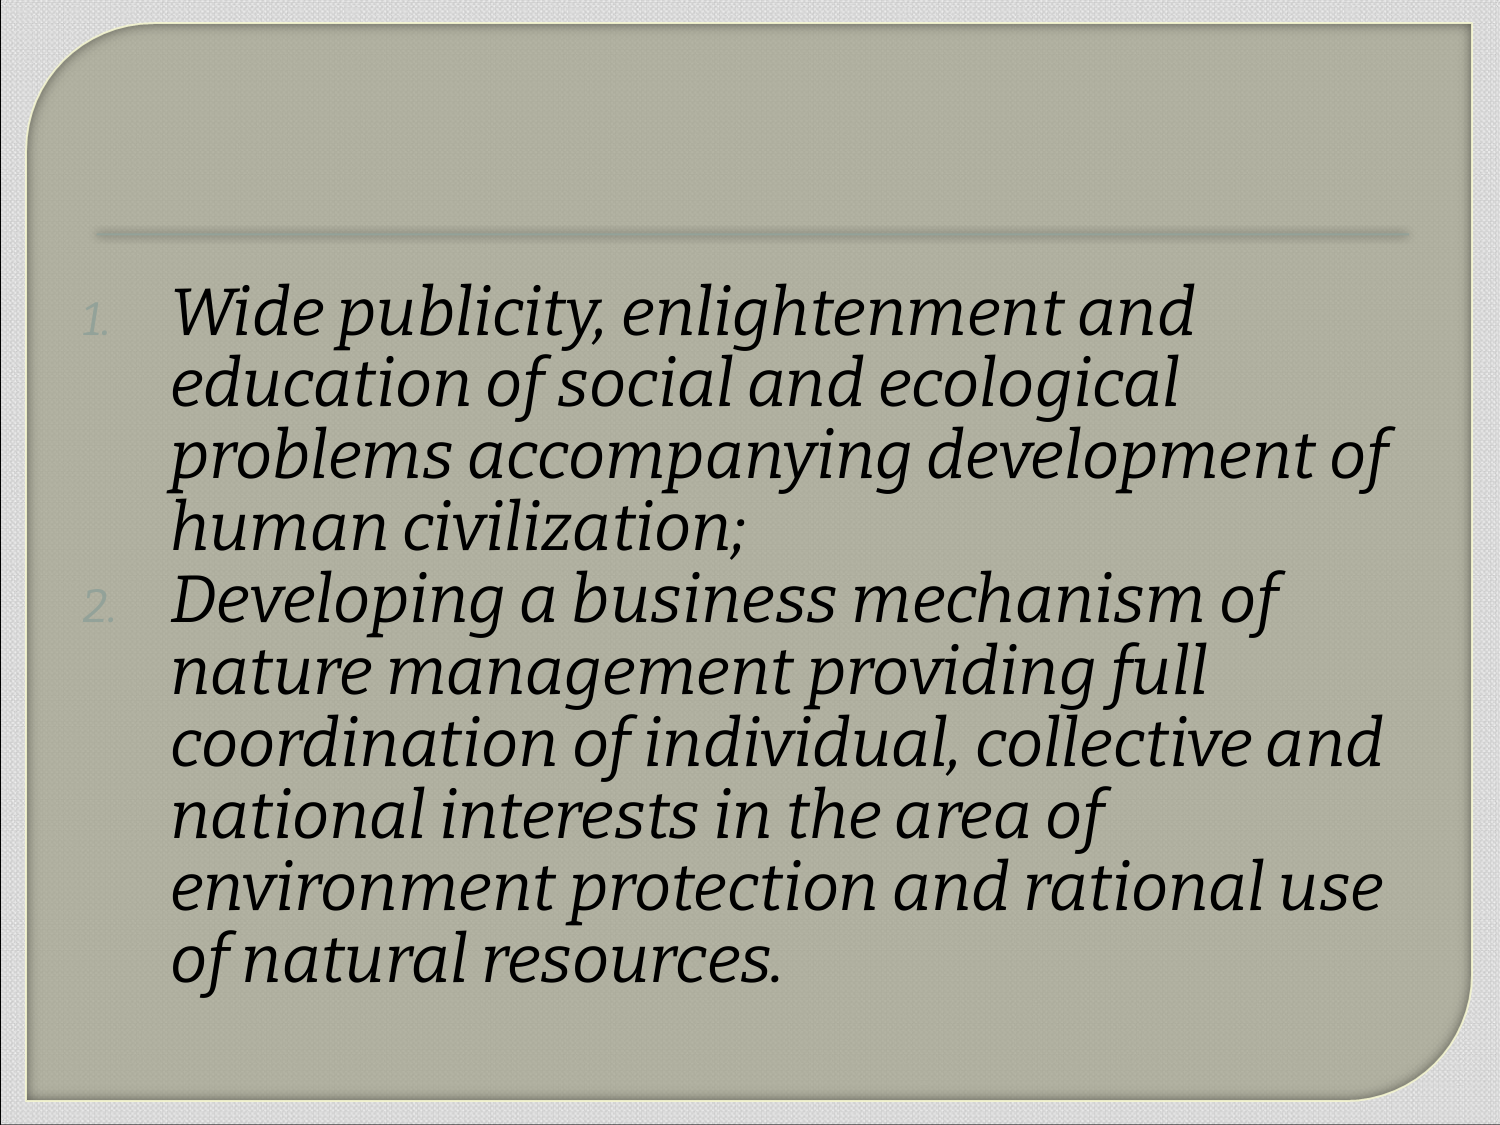

Wide publicity, enlightenment and education of social and ecological problems accompanying development of human civilization;
Developing a business mechanism of nature management providing full coordination of individual, collective and national interests in the area of environment protection and rational use of natural resources.